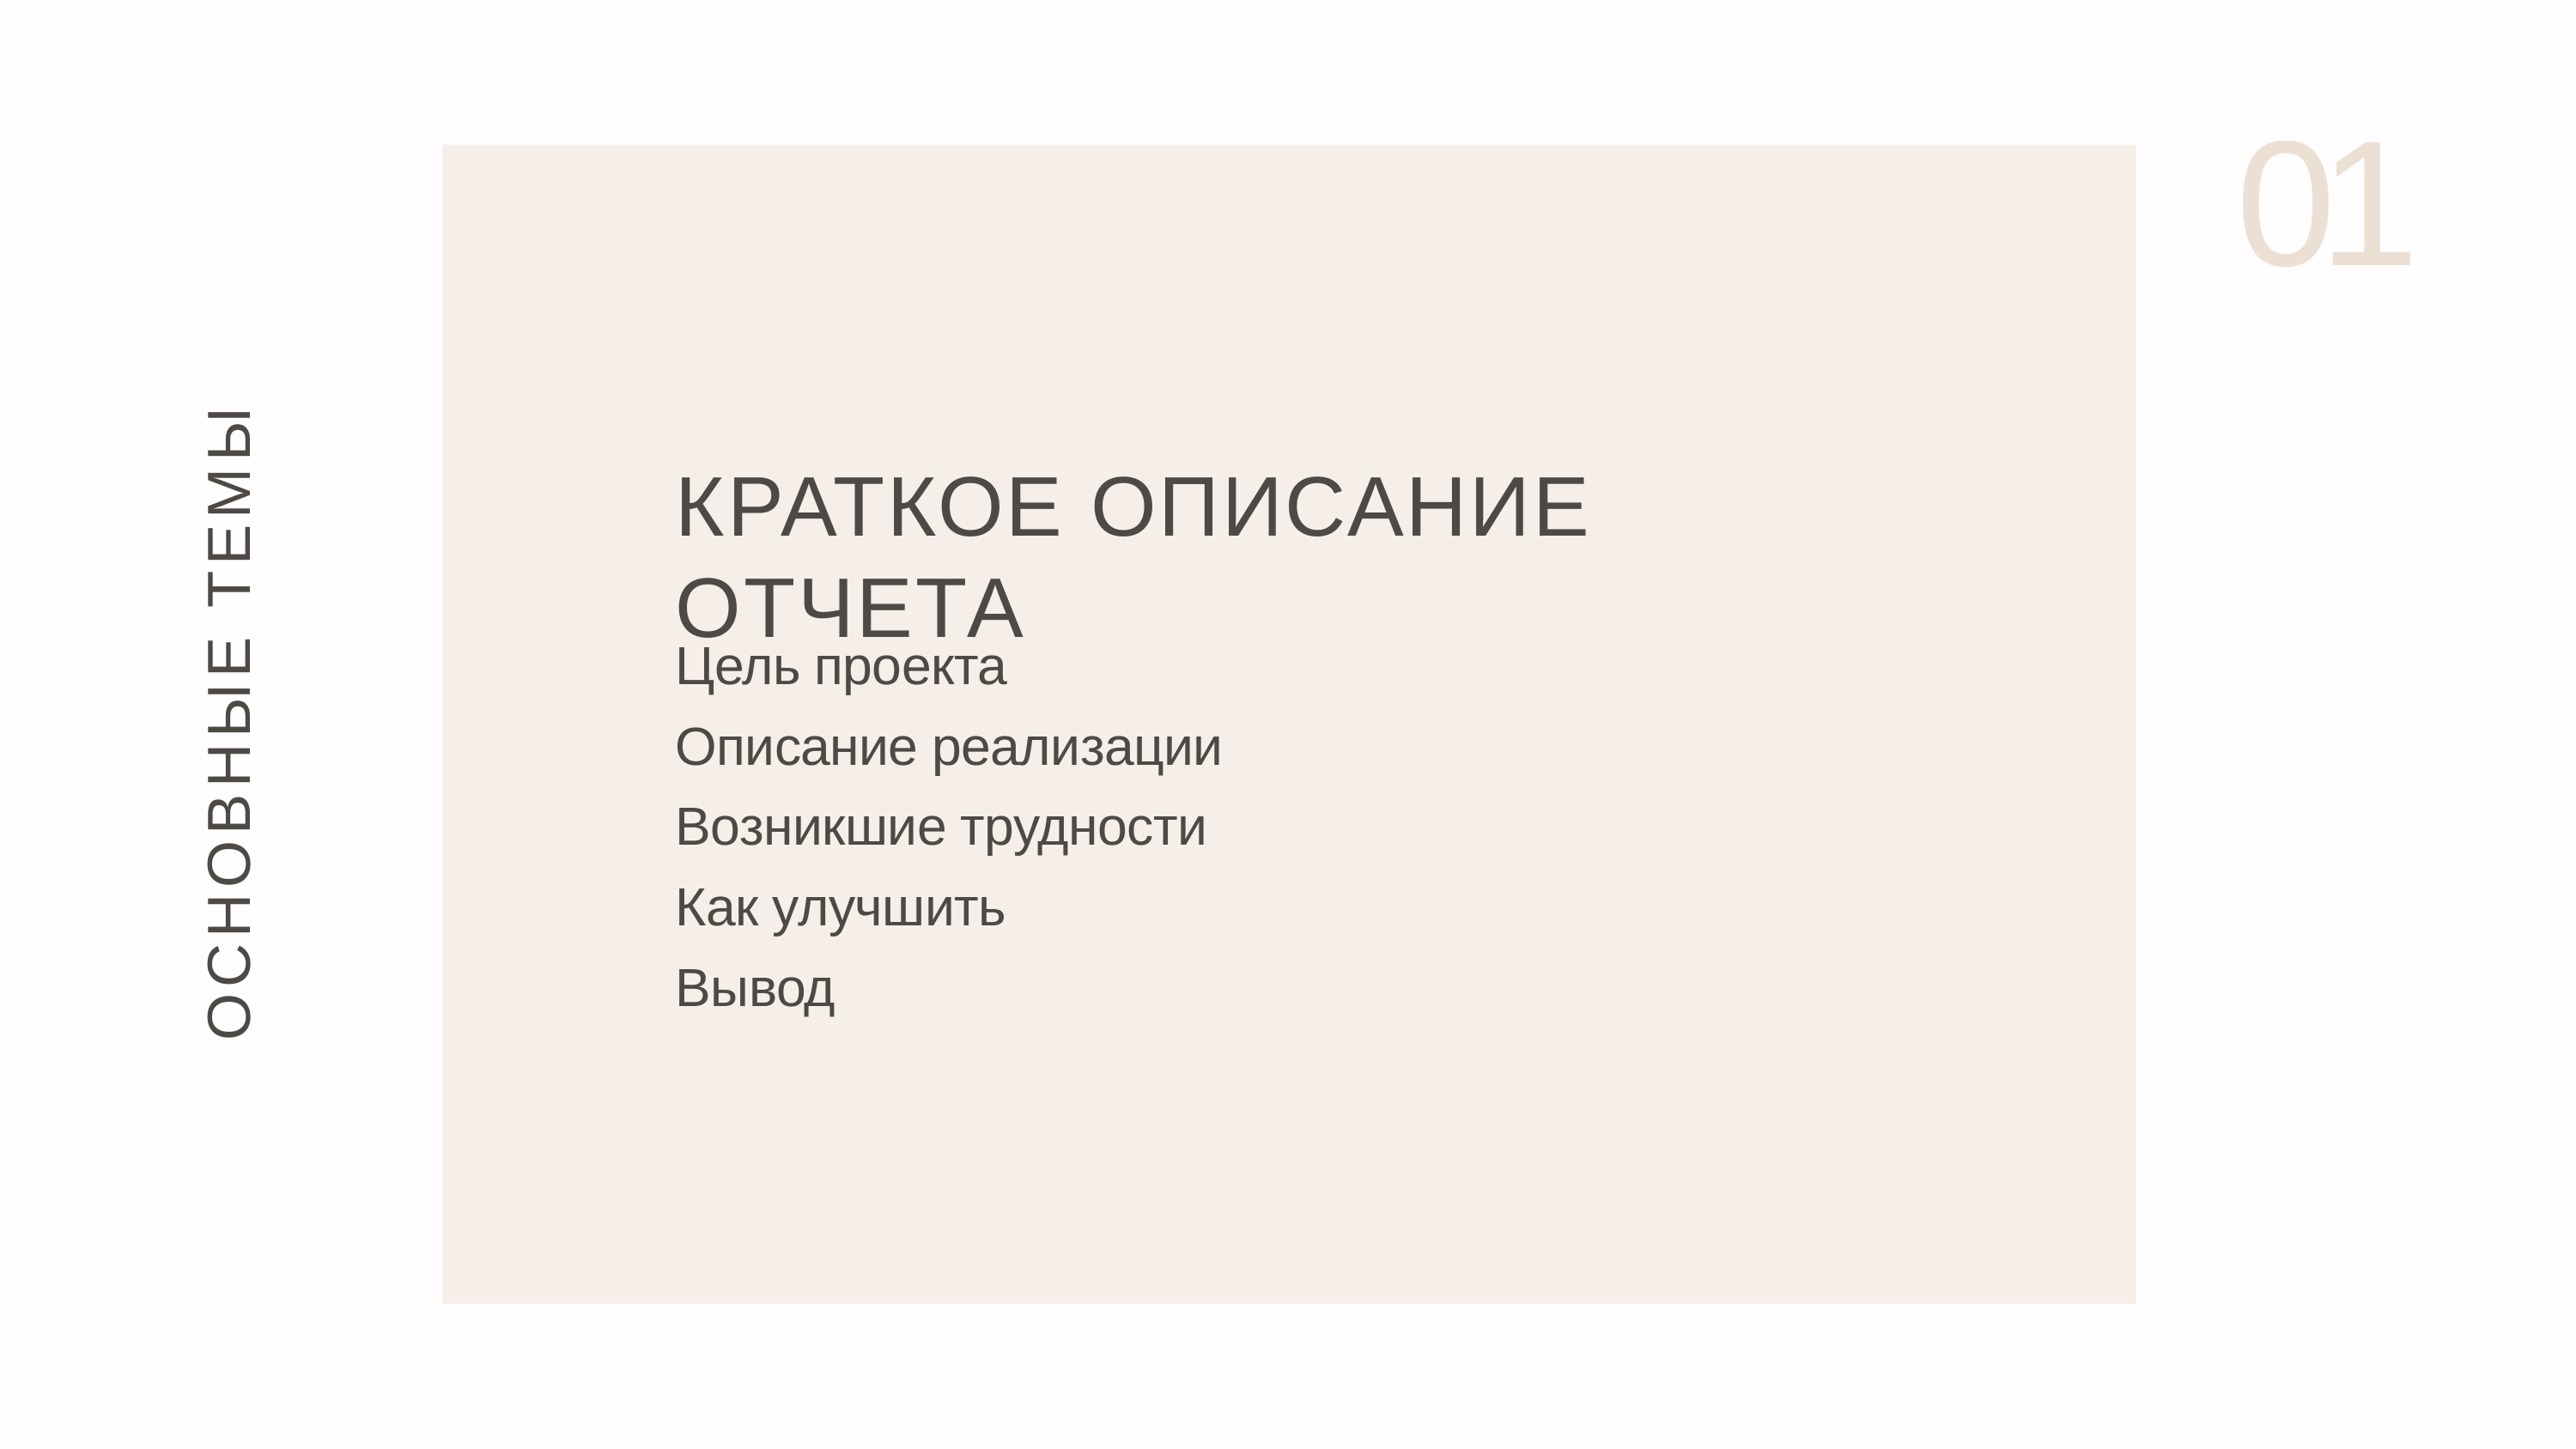

01

КРАТКОЕ ОПИСАНИЕ ОТЧЕТА
Цель проекта
Описание реализации
Возникшие трудности
Как улучшить
Вывод
ОСНОВНЫЕ ТЕМЫ